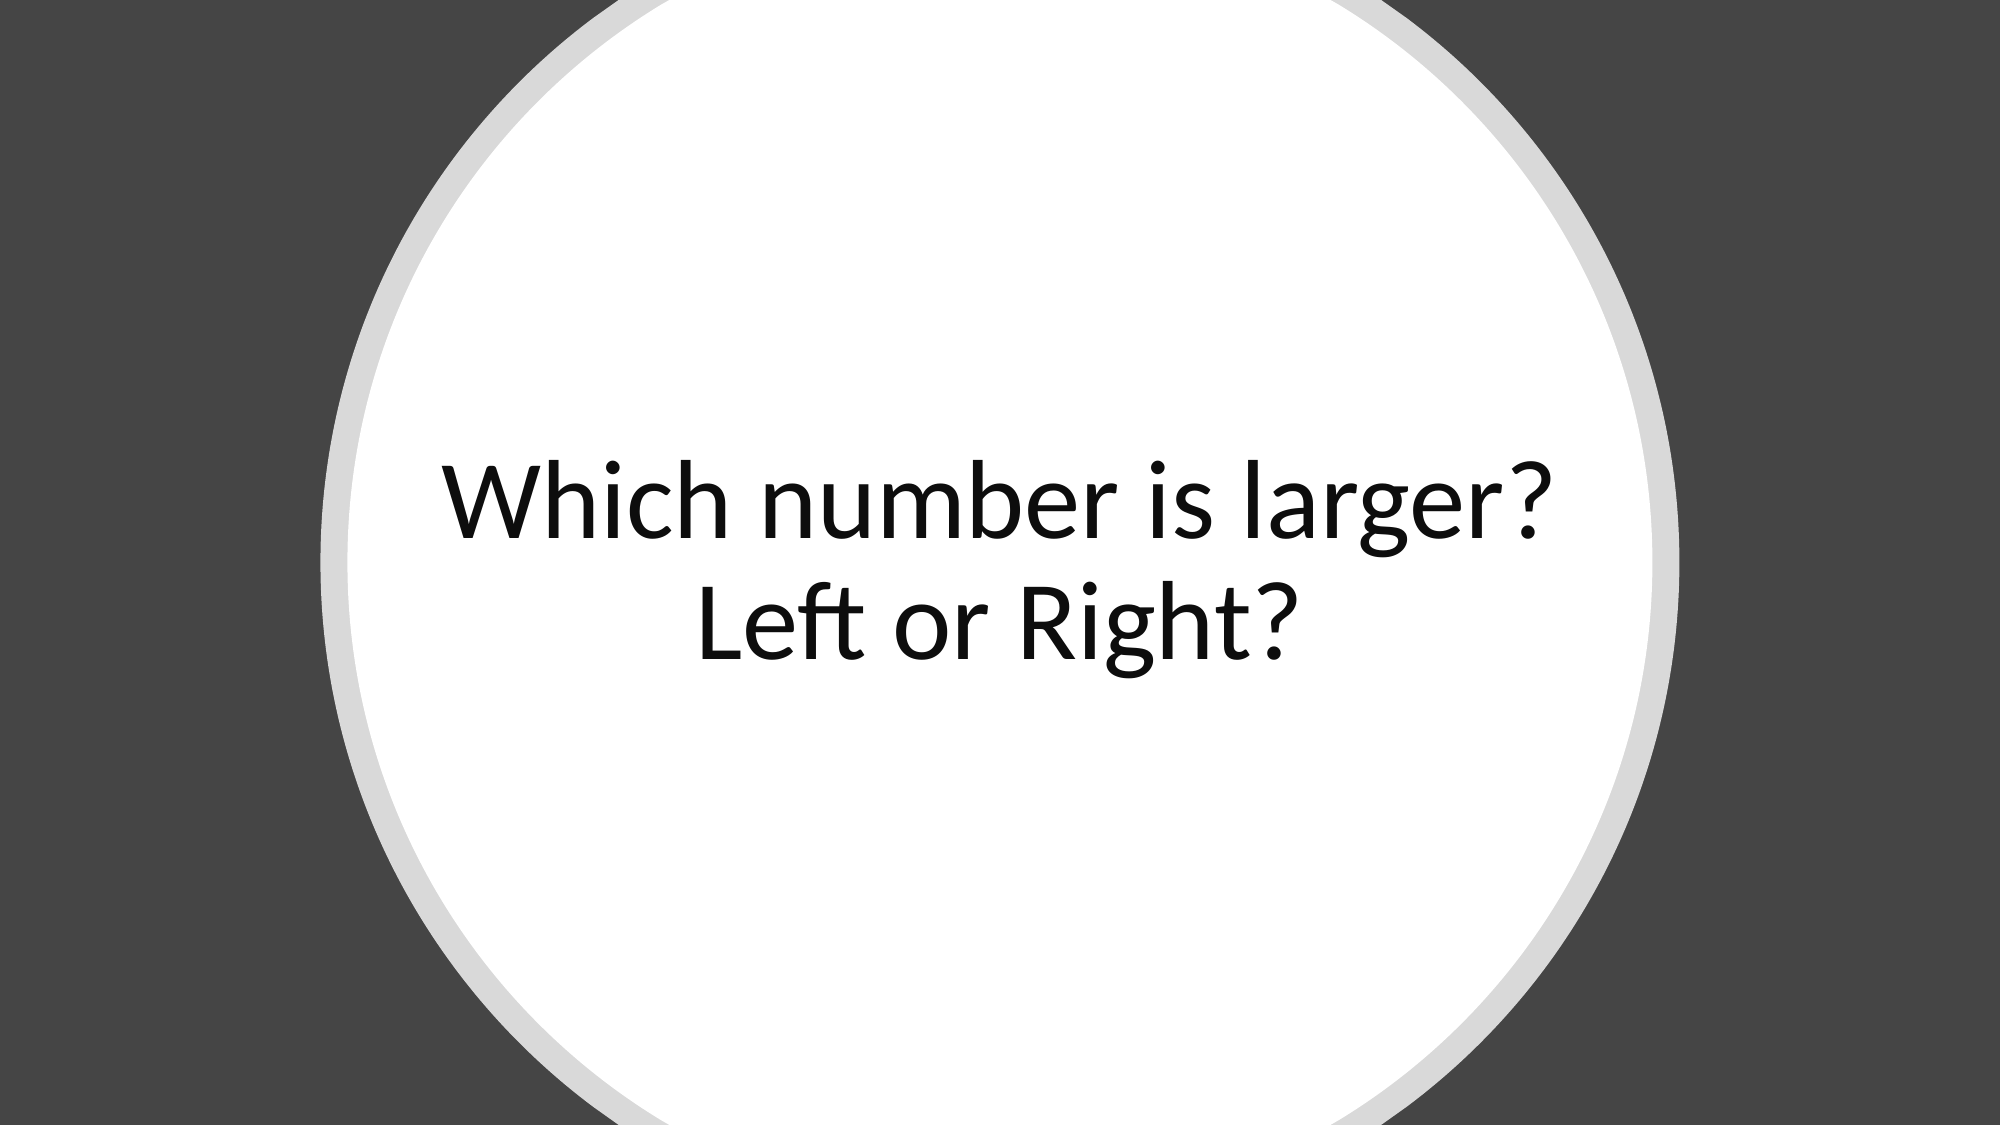

# Which number is larger? Left or Right?